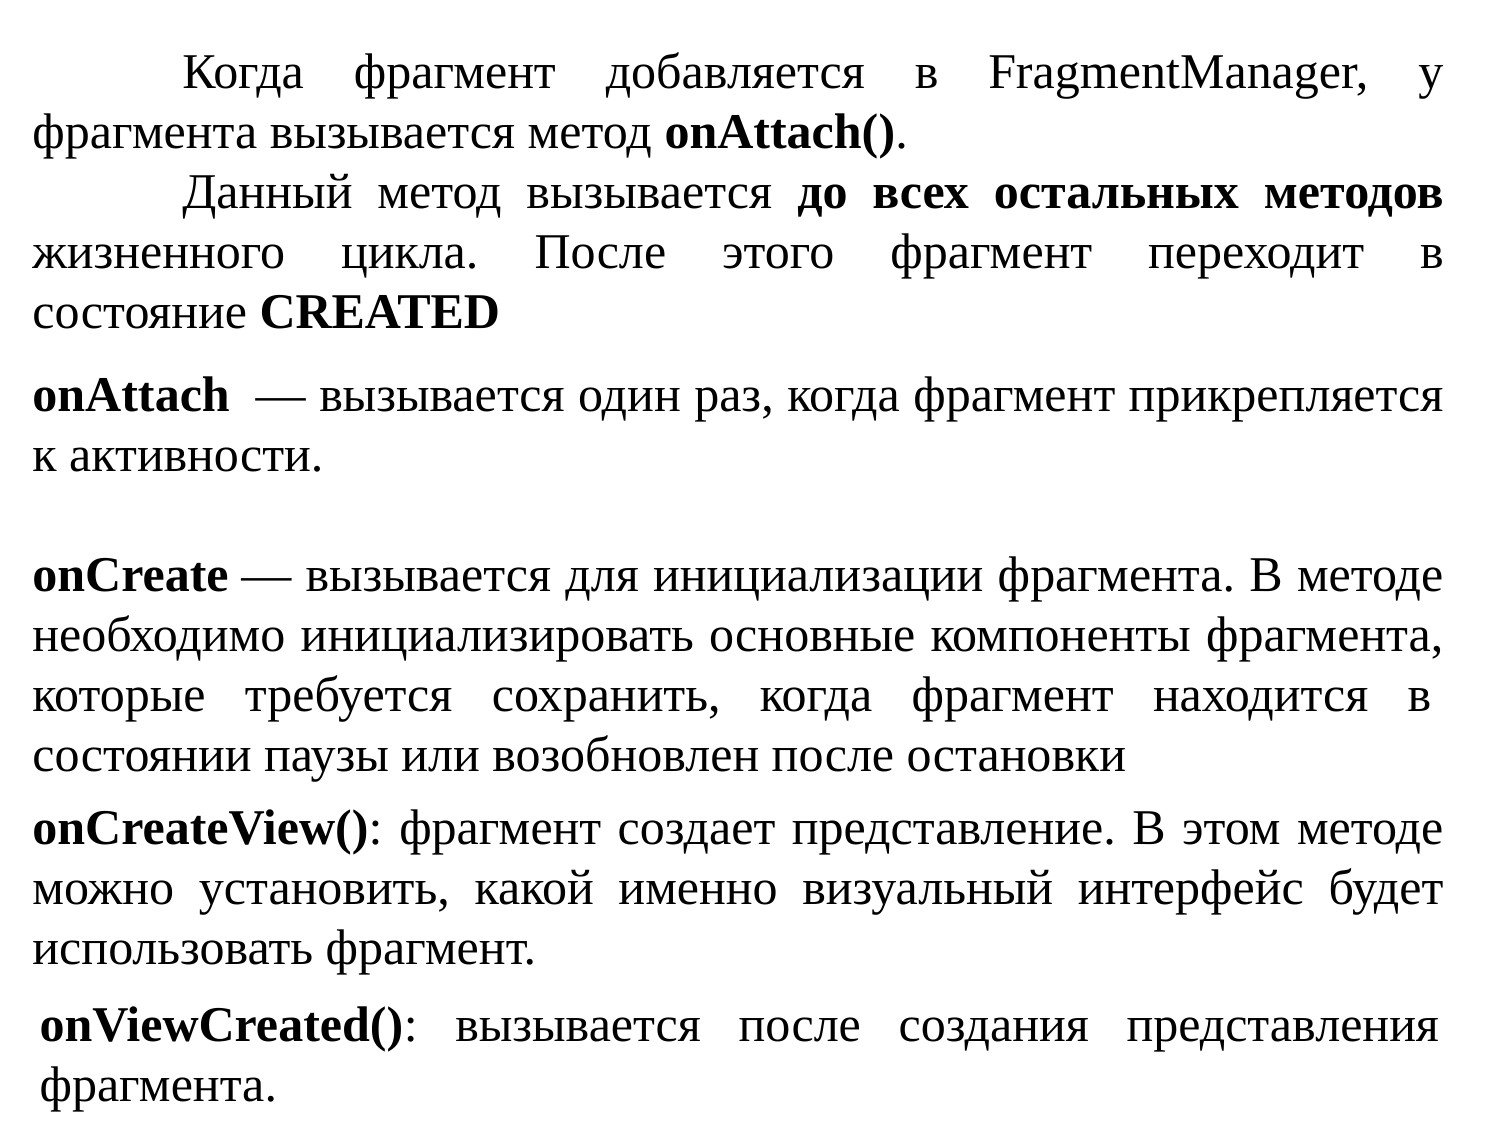

Когда фрагмент добавляется в FragmentManager, у фрагмента вызывается метод onAttach().
	Данный метод вызывается до всех остальных методов жизненного цикла. После этого фрагмент переходит в состояние CREATED
onAttach  — вызывается один раз, когда фрагмент прикрепляется к активности.

onCreate — вызывается для инициализации фрагмента. В методе необходимо инициализировать основные компоненты фрагмента, которые требуется сохранить, когда фрагмент находится в  состоянии паузы или возобновлен после остановки
onCreateView(): фрагмент создает представление. В этом методе можно установить, какой именно визуальный интерфейс будет использовать фрагмент.
onViewCreated(): вызывается после создания представления фрагмента.